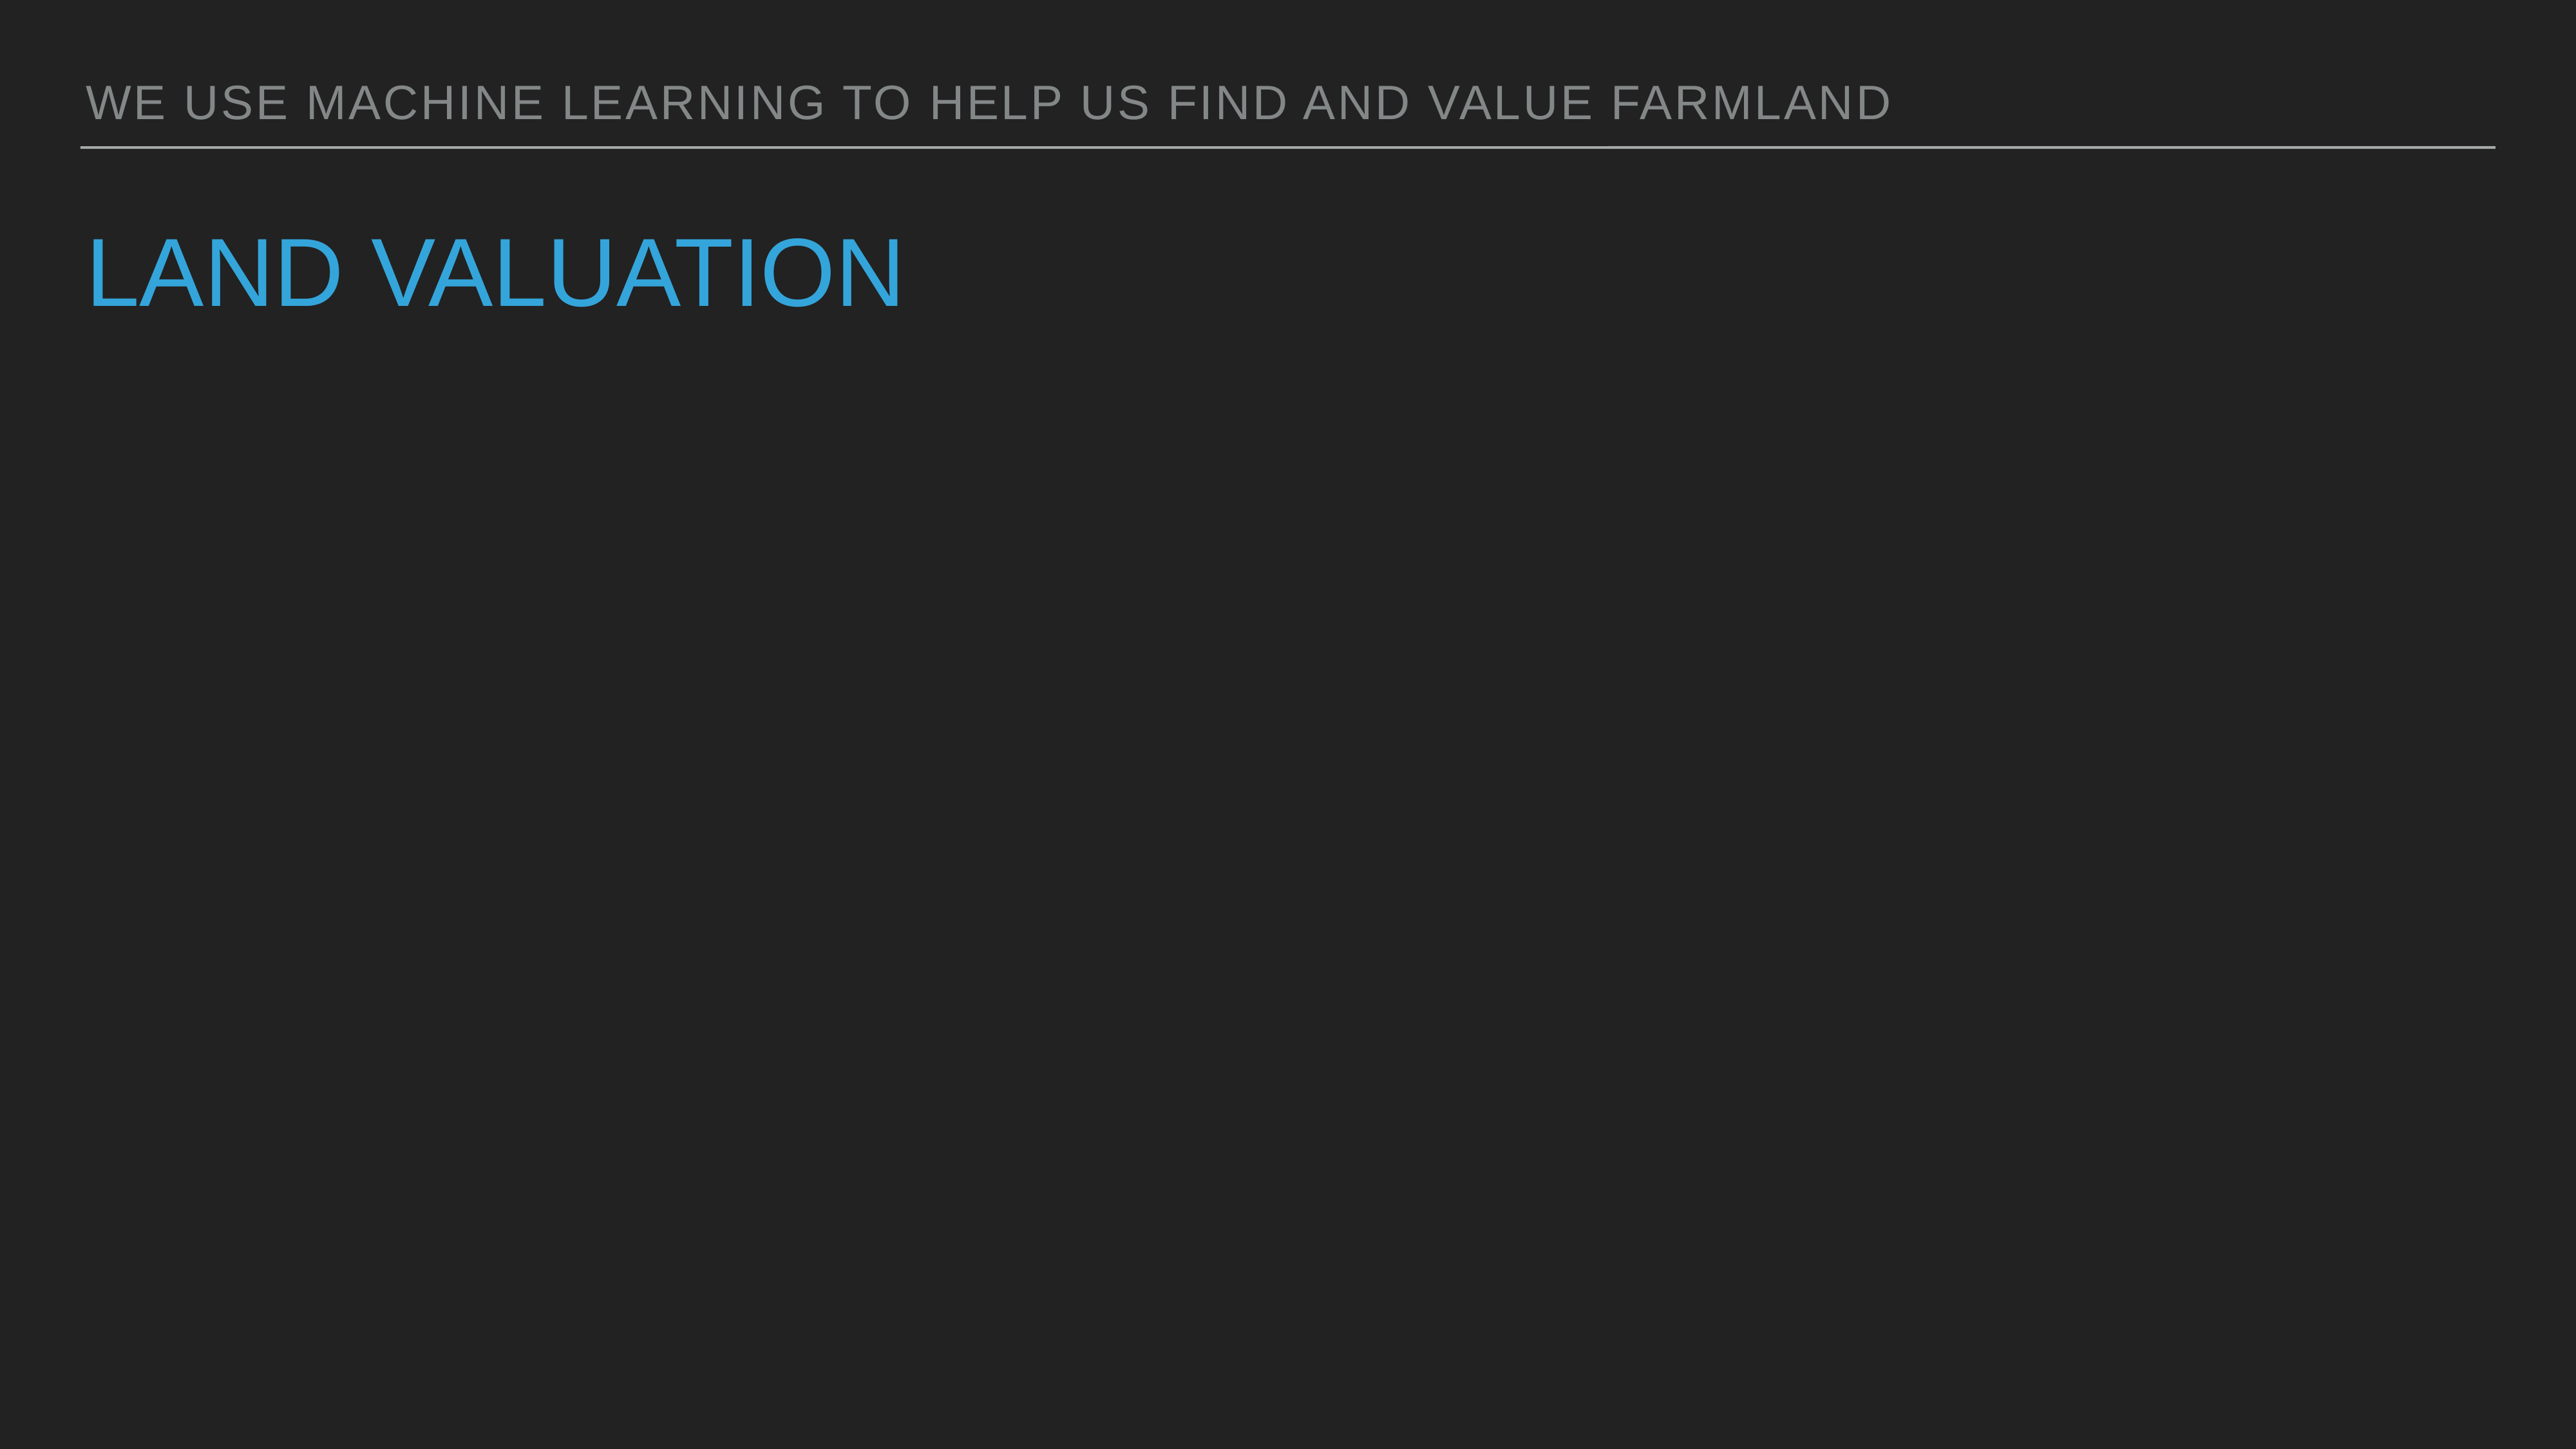

We use Machine learning to help us find and value farmland
# Land valuation